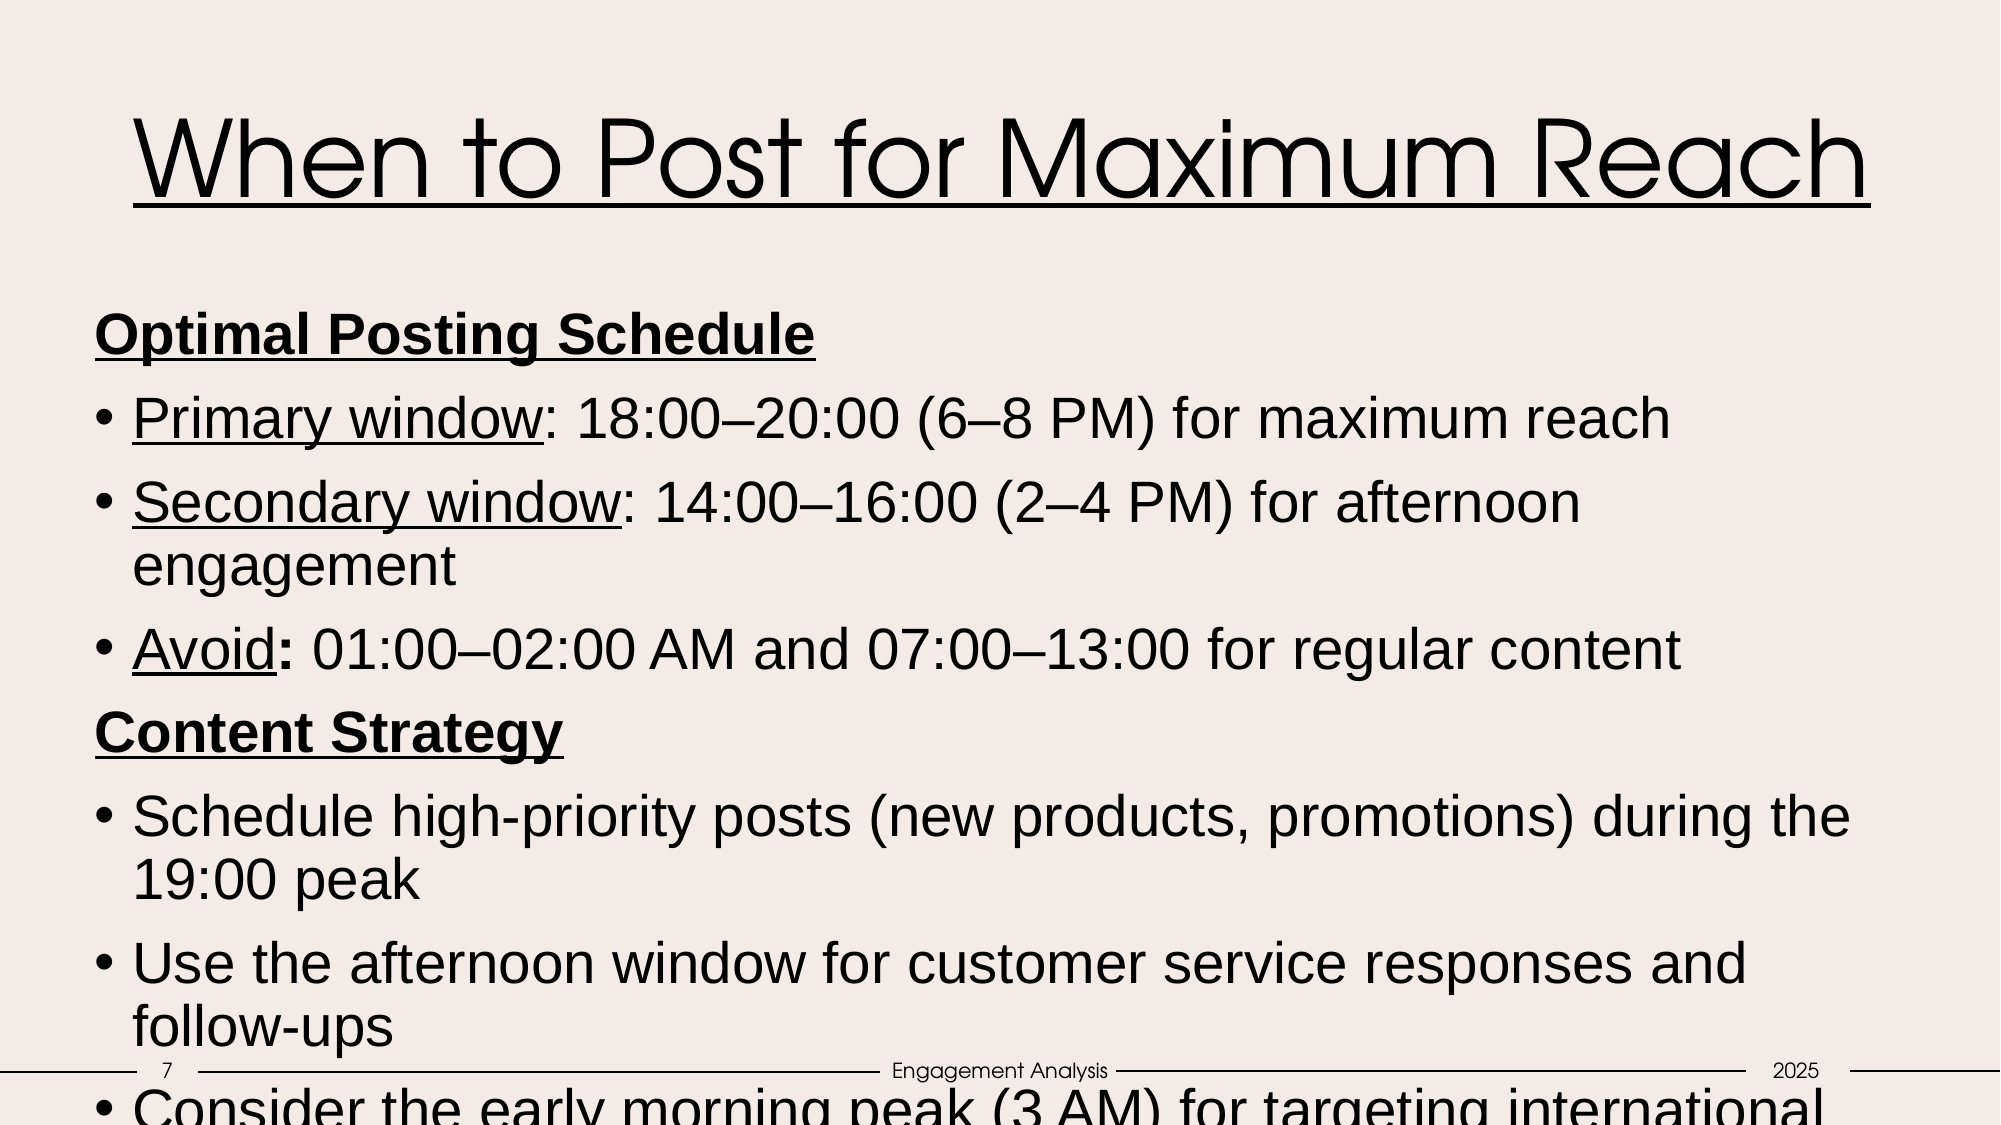

# When to Post for Maximum Reach
Optimal Posting Schedule
Primary window: 18:00–20:00 (6–8 PM) for maximum reach
Secondary window: 14:00–16:00 (2–4 PM) for afternoon engagement
Avoid: 01:00–02:00 AM and 07:00–13:00 for regular content
Content Strategy
Schedule high-priority posts (new products, promotions) during the 19:00 peak
Use the afternoon window for customer service responses and follow-ups
Consider the early morning peak (3 AM) for targeting international customers or time-sensitive deals

7
Engagement Analysis
2025